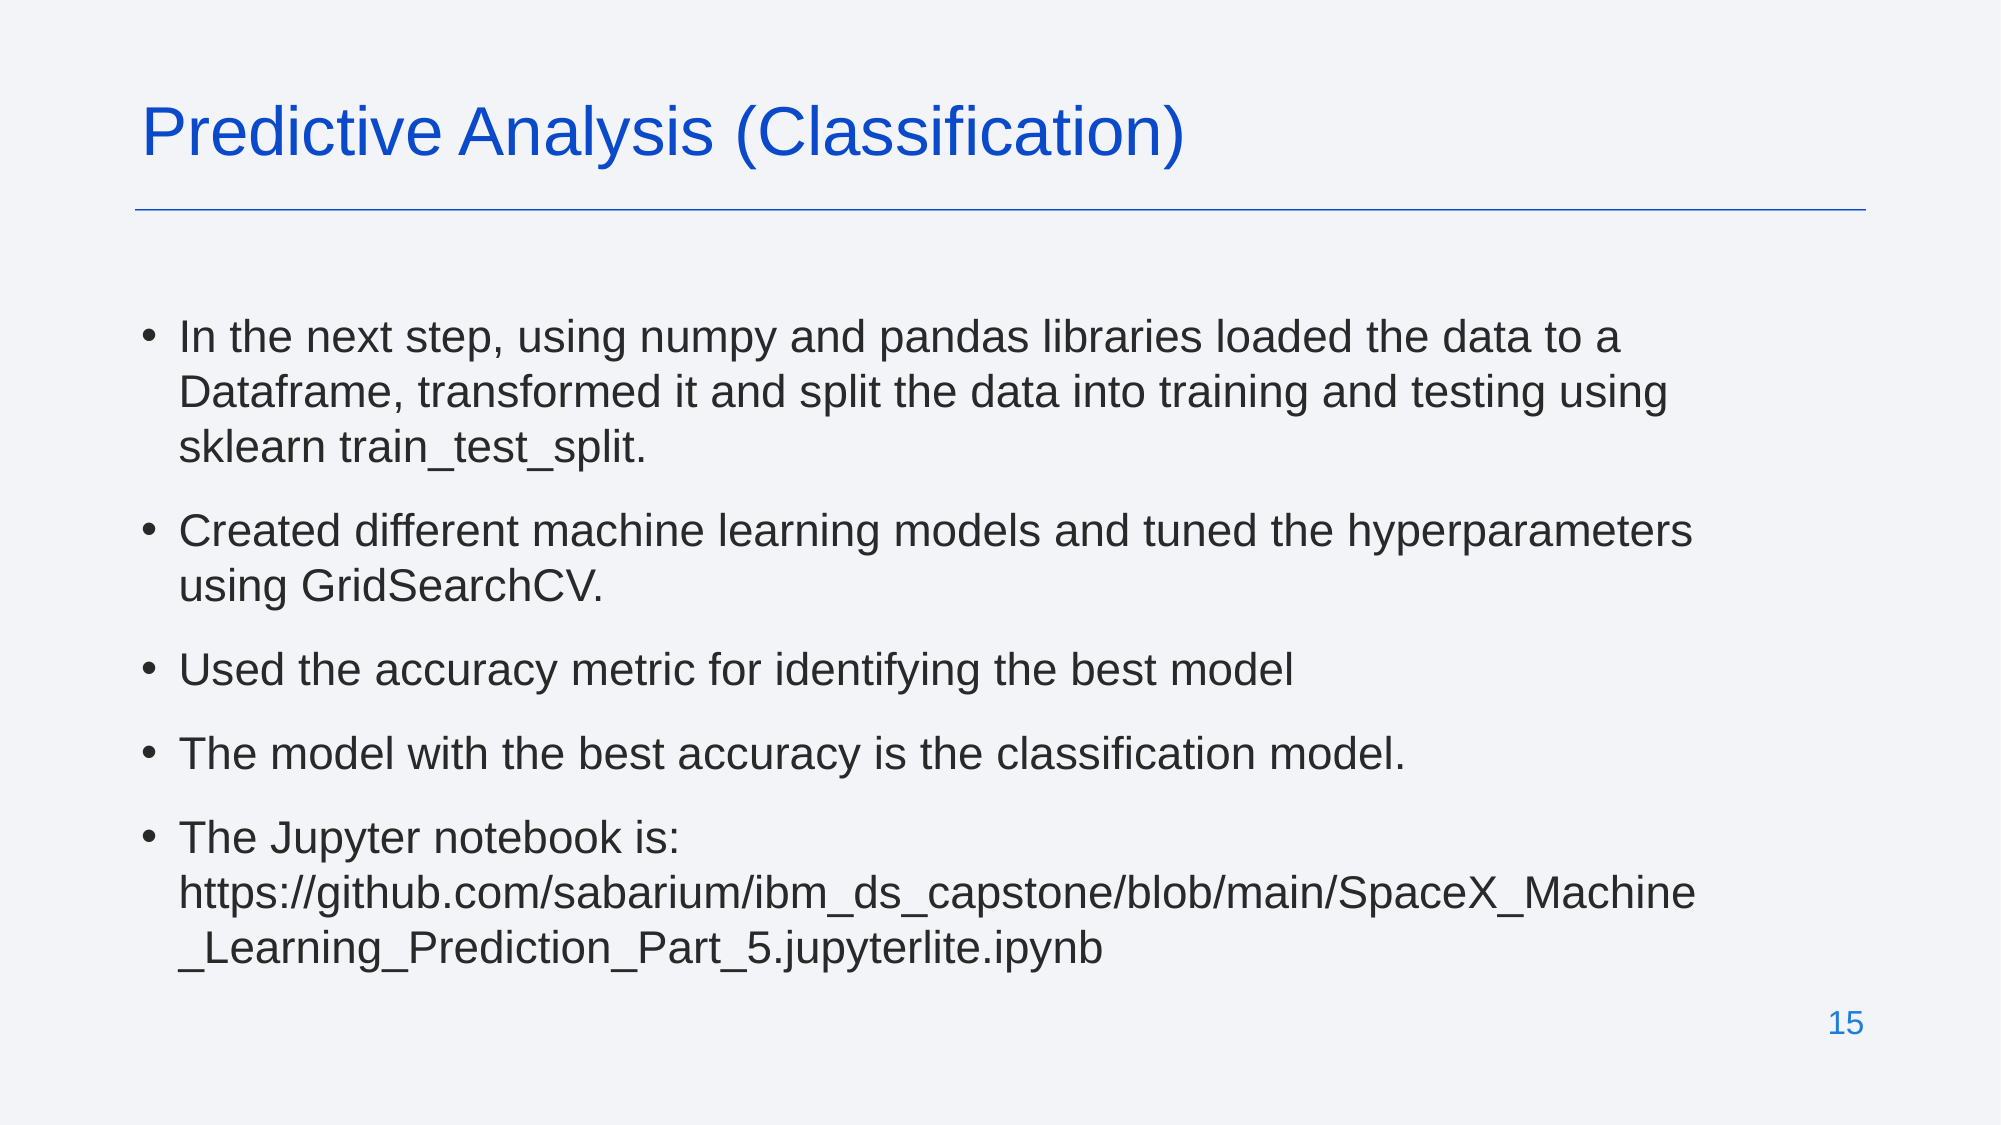

Predictive Analysis (Classification)
In the next step, using numpy and pandas libraries loaded the data to a Dataframe, transformed it and split the data into training and testing using sklearn train_test_split.
Created different machine learning models and tuned the hyperparameters using GridSearchCV.
Used the accuracy metric for identifying the best model
The model with the best accuracy is the classification model.
The Jupyter notebook is: https://github.com/sabarium/ibm_ds_capstone/blob/main/SpaceX_Machine_Learning_Prediction_Part_5.jupyterlite.ipynb
15